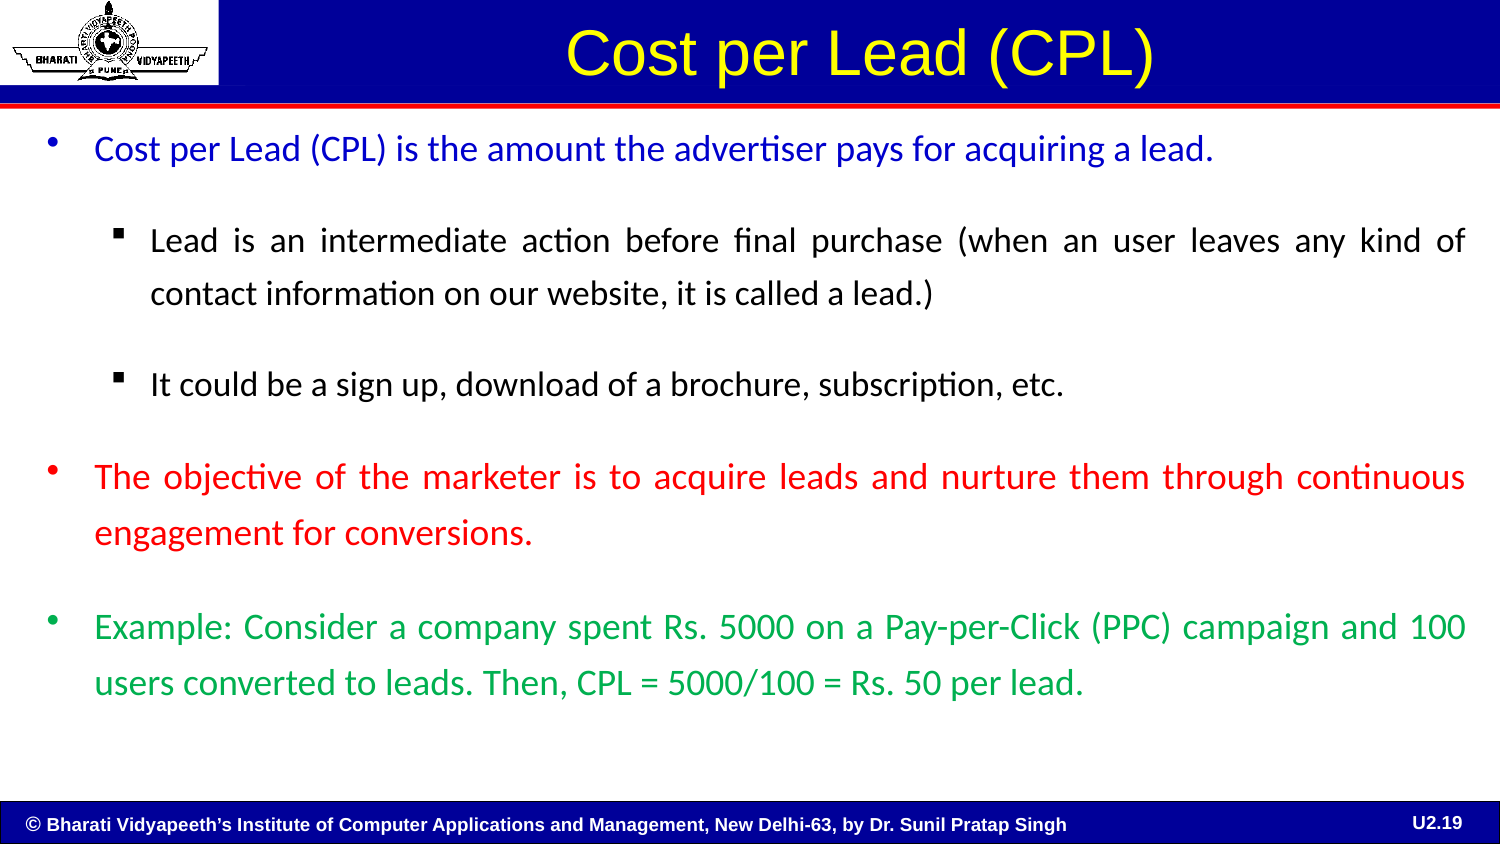

# Cost per Lead (CPL)
Cost per Lead (CPL) is the amount the advertiser pays for acquiring a lead.
Lead is an intermediate action before final purchase (when an user leaves any kind of contact information on our website, it is called a lead.)
It could be a sign up, download of a brochure, subscription, etc.
The objective of the marketer is to acquire leads and nurture them through continuous engagement for conversions.
Example: Consider a company spent Rs. 5000 on a Pay-per-Click (PPC) campaign and 100 users converted to leads. Then, CPL = 5000/100 = Rs. 50 per lead.